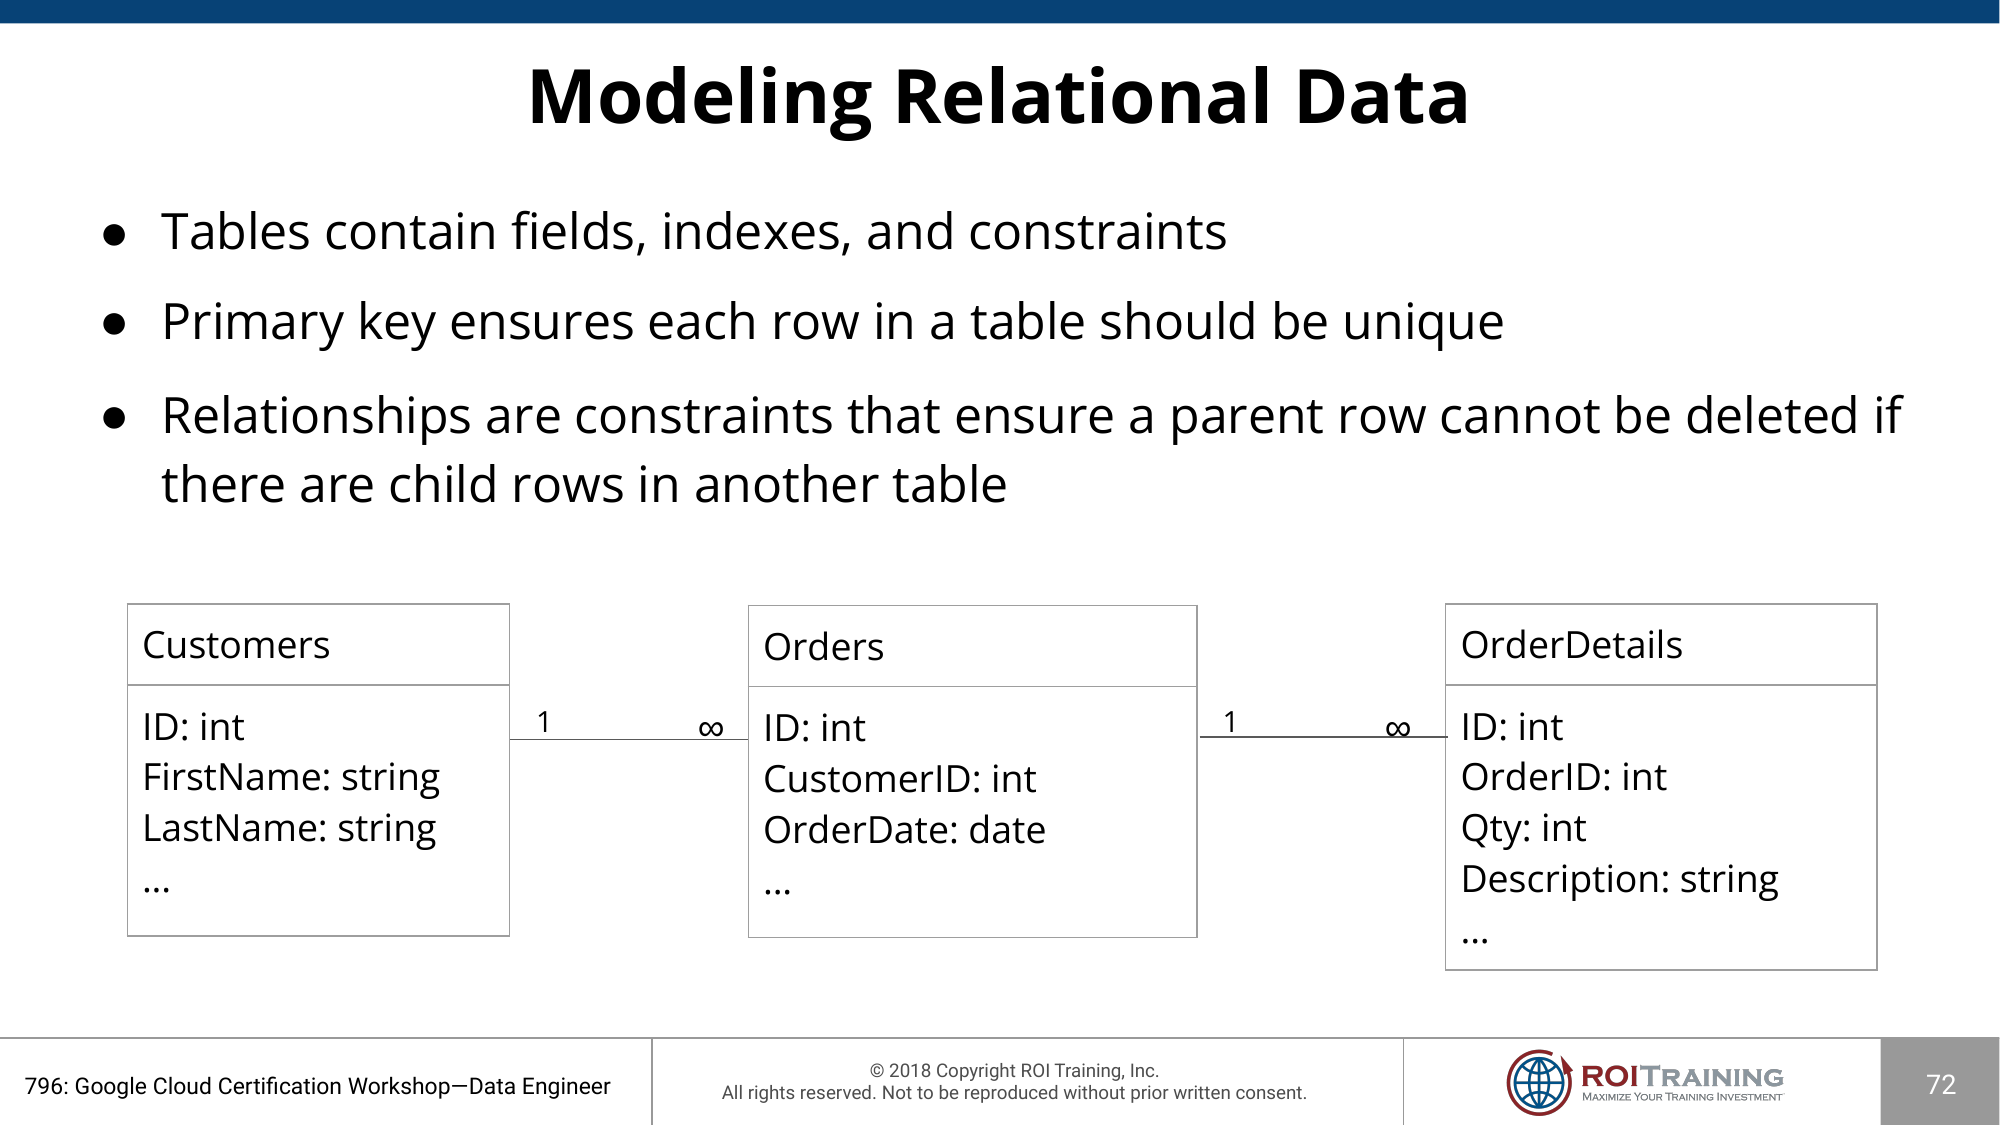

# Modeling Relational Data
Tables contain fields, indexes, and constraints
Primary key ensures each row in a table should be unique
Relationships are constraints that ensure a parent row cannot be deleted if there are child rows in another table

| Customers |
| --- |
| ID: int FirstName: string LastName: string ... |
| OrderDetails |
| --- |
| ID: int OrderID: int Qty: int Description: string ... |
| Orders |
| --- |
| ID: int CustomerID: int OrderDate: date ... |
1
∞
1
∞